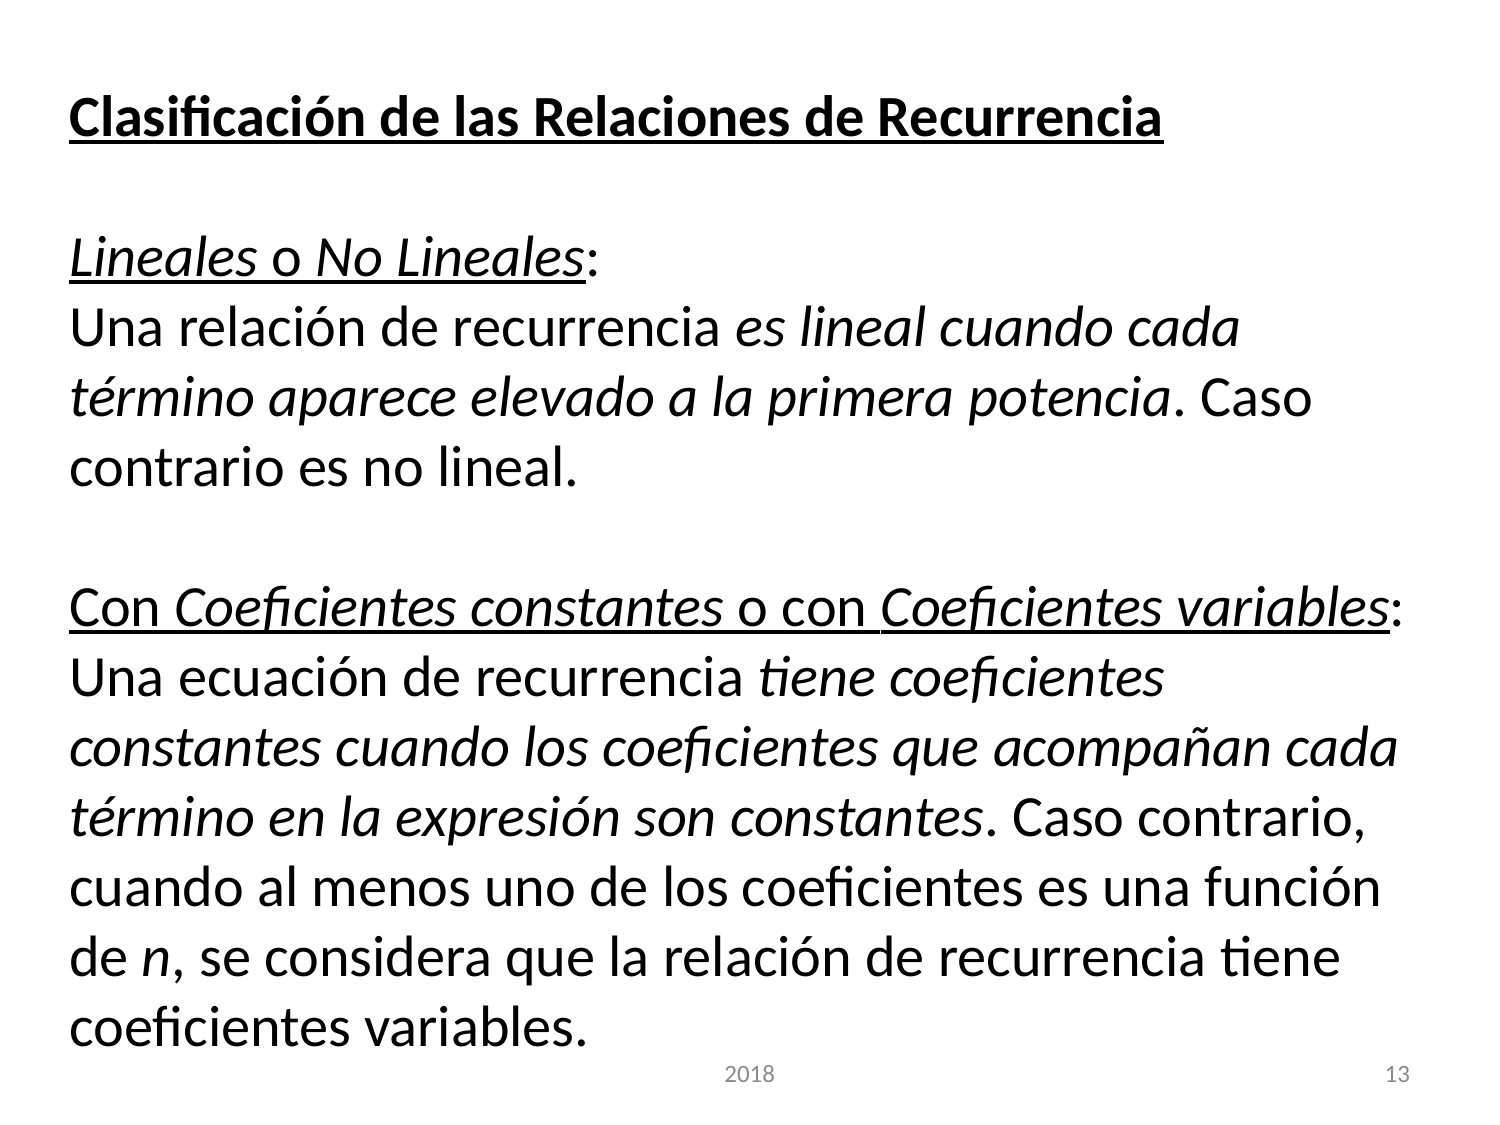

Clasificación de las Relaciones de Recurrencia

Lineales o No Lineales:
Una relación de recurrencia es lineal cuando cada término aparece elevado a la primera potencia. Caso contrario es no lineal.

Con Coeficientes constantes o con Coeficientes variables: Una ecuación de recurrencia tiene coeficientes constantes cuando los coeficientes que acompañan cada término en la expresión son constantes. Caso contrario, cuando al menos uno de los coeficientes es una función de n, se considera que la relación de recurrencia tiene coeficientes variables.
2018
13